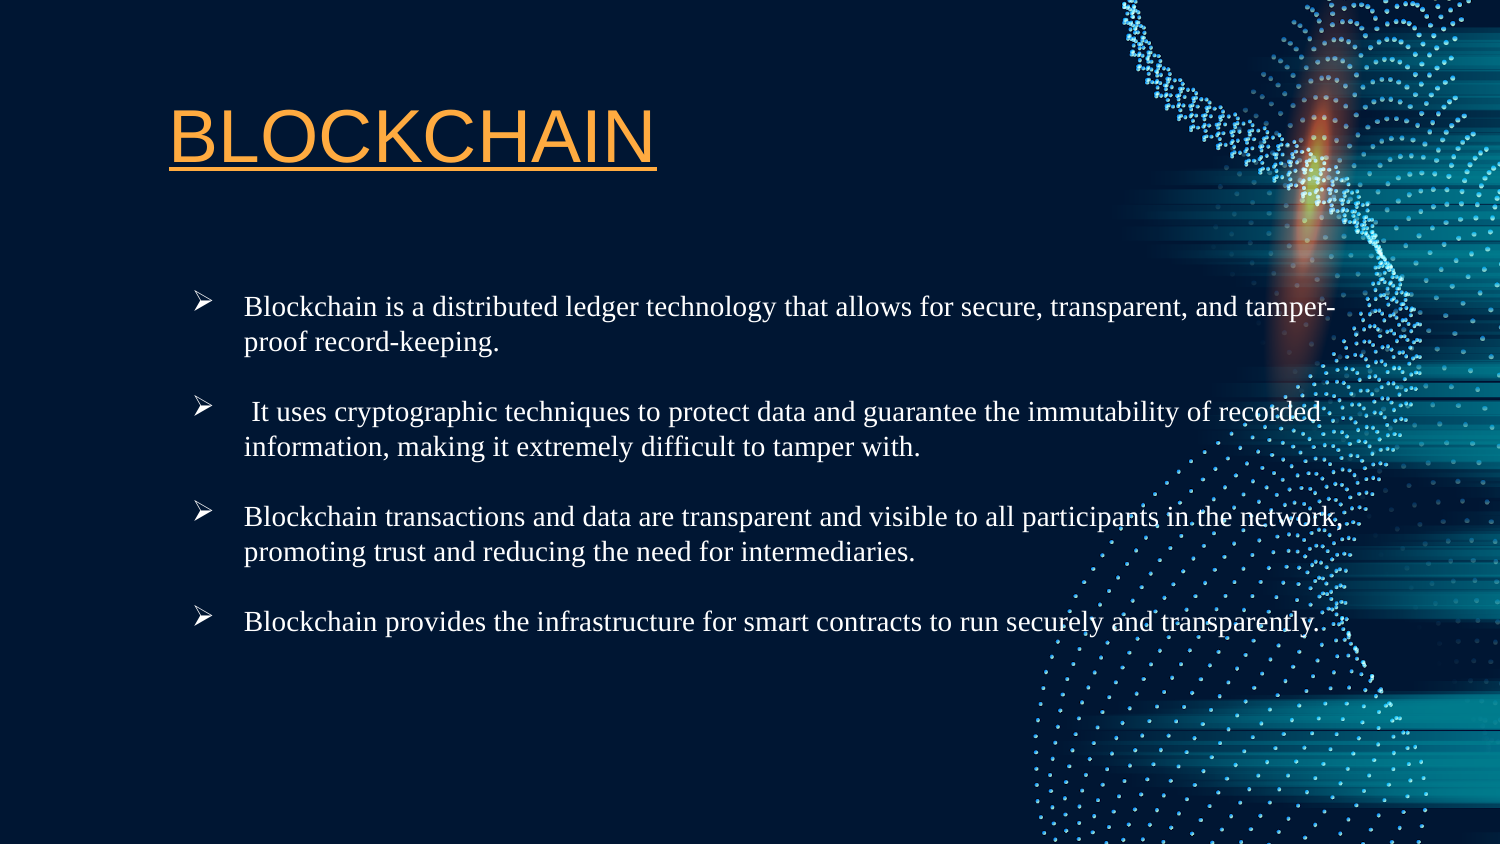

# BLOCKCHAIN
Blockchain is a distributed ledger technology that allows for secure, transparent, and tamper-proof record-keeping.

 It uses cryptographic techniques to protect data and guarantee the immutability of recorded information, making it extremely difficult to tamper with.

Blockchain transactions and data are transparent and visible to all participants in the network, promoting trust and reducing the need for intermediaries.

Blockchain provides the infrastructure for smart contracts to run securely and transparently.